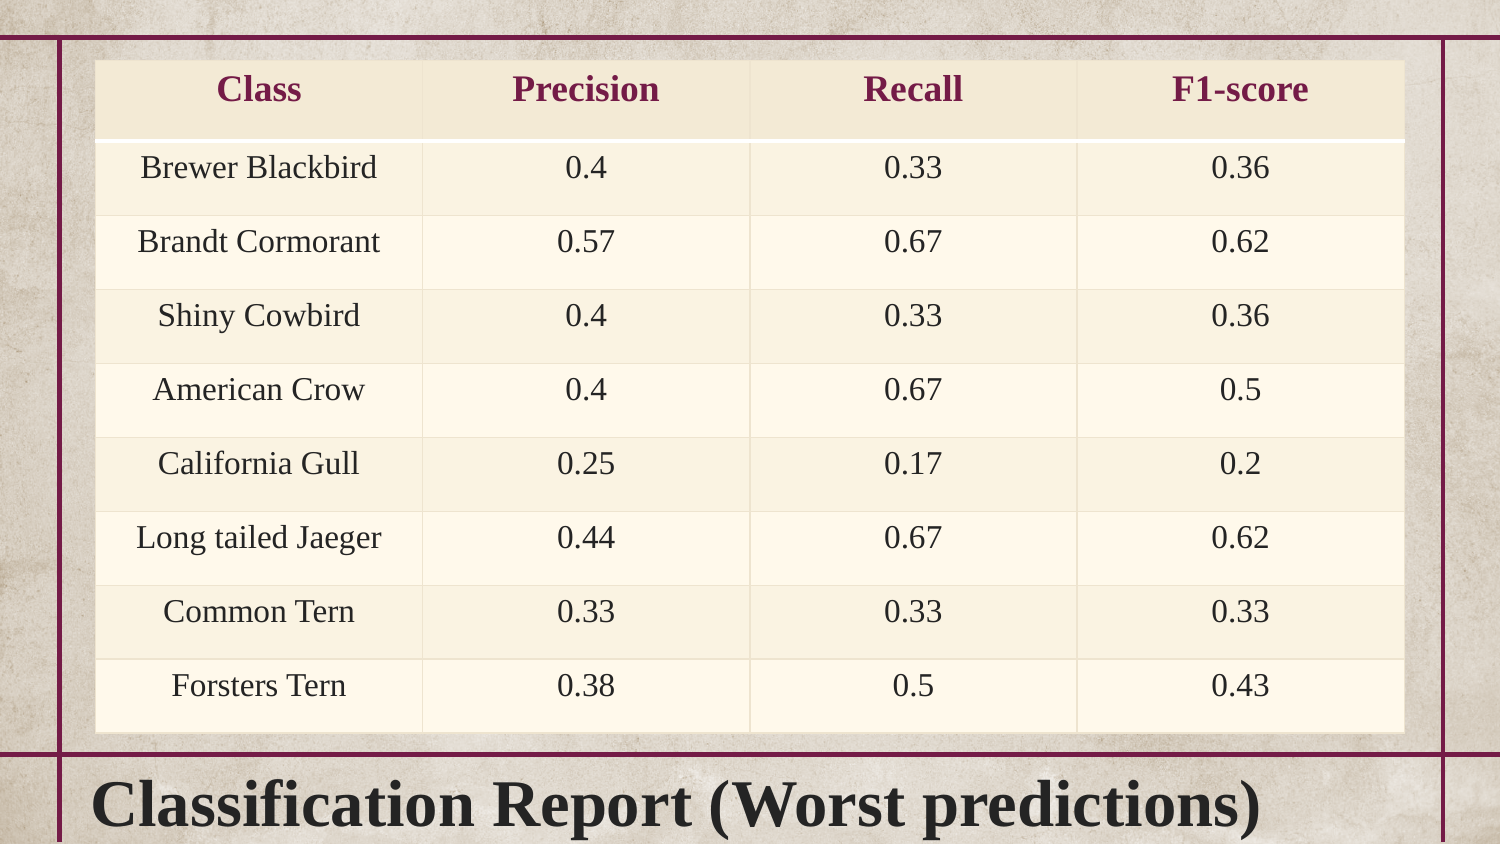

| Class | Precision | Recall | F1-score |
| --- | --- | --- | --- |
| Brewer Blackbird | 0.4 | 0.33 | 0.36 |
| Brandt Cormorant | 0.57 | 0.67 | 0.62 |
| Shiny Cowbird | 0.4 | 0.33 | 0.36 |
| American Crow | 0.4 | 0.67 | 0.5 |
| California Gull | 0.25 | 0.17 | 0.2 |
| Long tailed Jaeger | 0.44 | 0.67 | 0.62 |
| Common Tern | 0.33 | 0.33 | 0.33 |
| Forsters Tern | 0.38 | 0.5 | 0.43 |
Classification Report (Worst predictions)